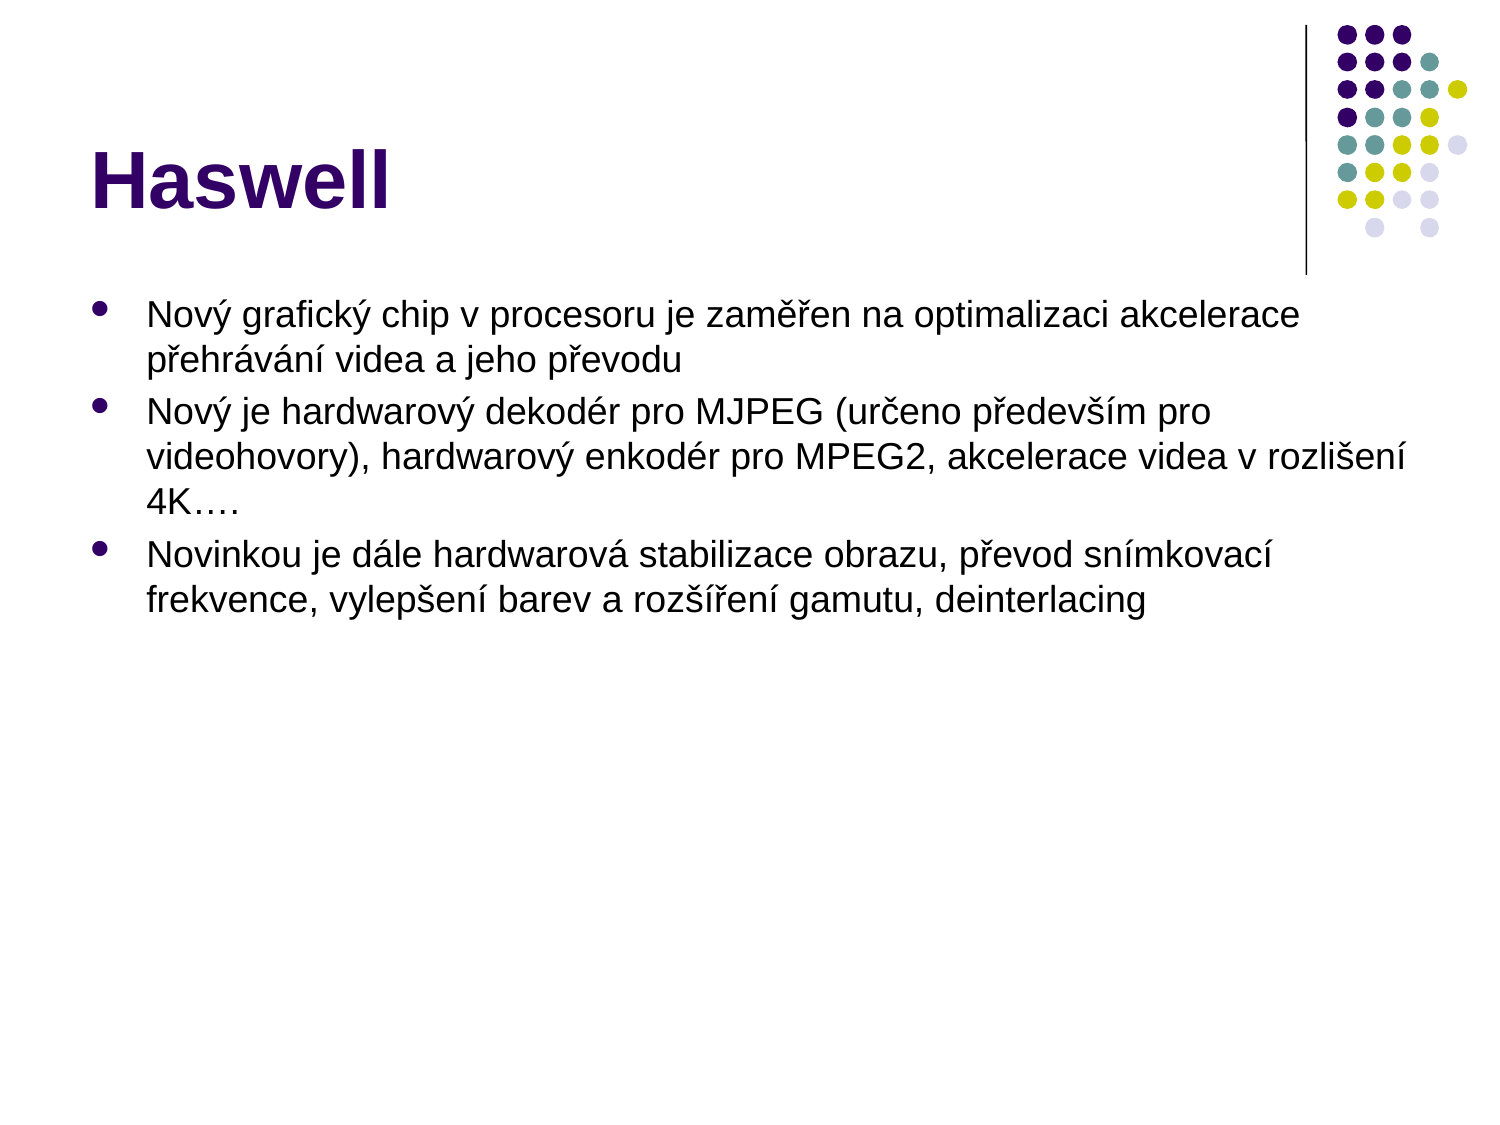

# Haswell
Nový grafický chip v procesoru je zaměřen na optimalizaci akcelerace přehrávání videa a jeho převodu
Nový je hardwarový dekodér pro MJPEG (určeno především pro videohovory), hardwarový enkodér pro MPEG2, akcelerace videa v rozlišení 4K….
Novinkou je dále hardwarová stabilizace obrazu, převod snímkovací frekvence, vylepšení barev a rozšíření gamutu, deinterlacing